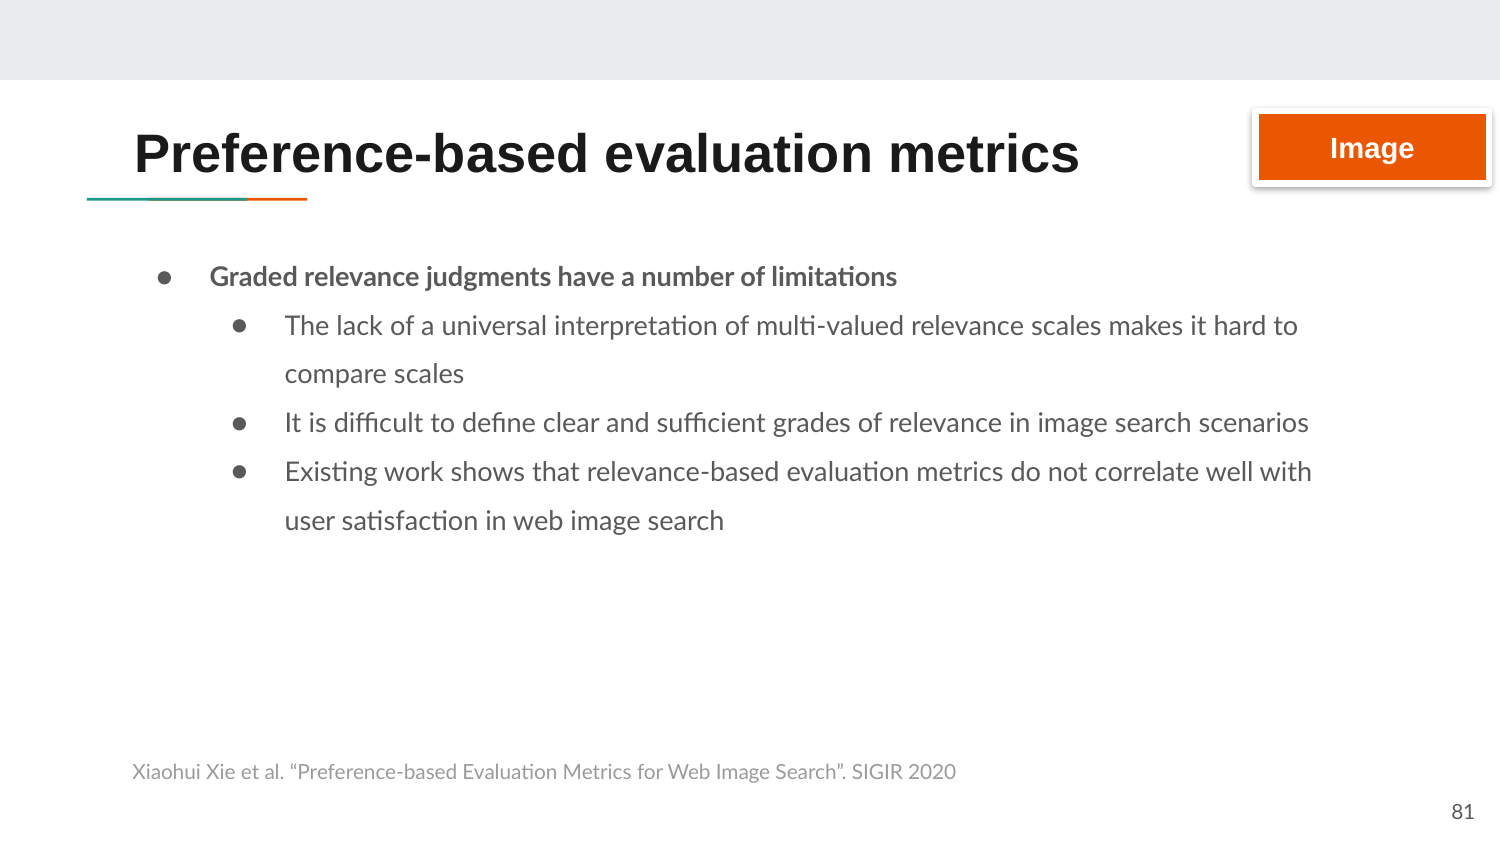

# Preference-based evaluation metrics
Image
Graded relevance judgments have a number of limitations
The lack of a universal interpretation of multi-valued relevance scales makes it hard to compare scales
It is difficult to define clear and sufficient grades of relevance in image search scenarios
Existing work shows that relevance-based evaluation metrics do not correlate well with user satisfaction in web image search
Xiaohui Xie et al. “Preference-based Evaluation Metrics for Web Image Search”. SIGIR 2020
81